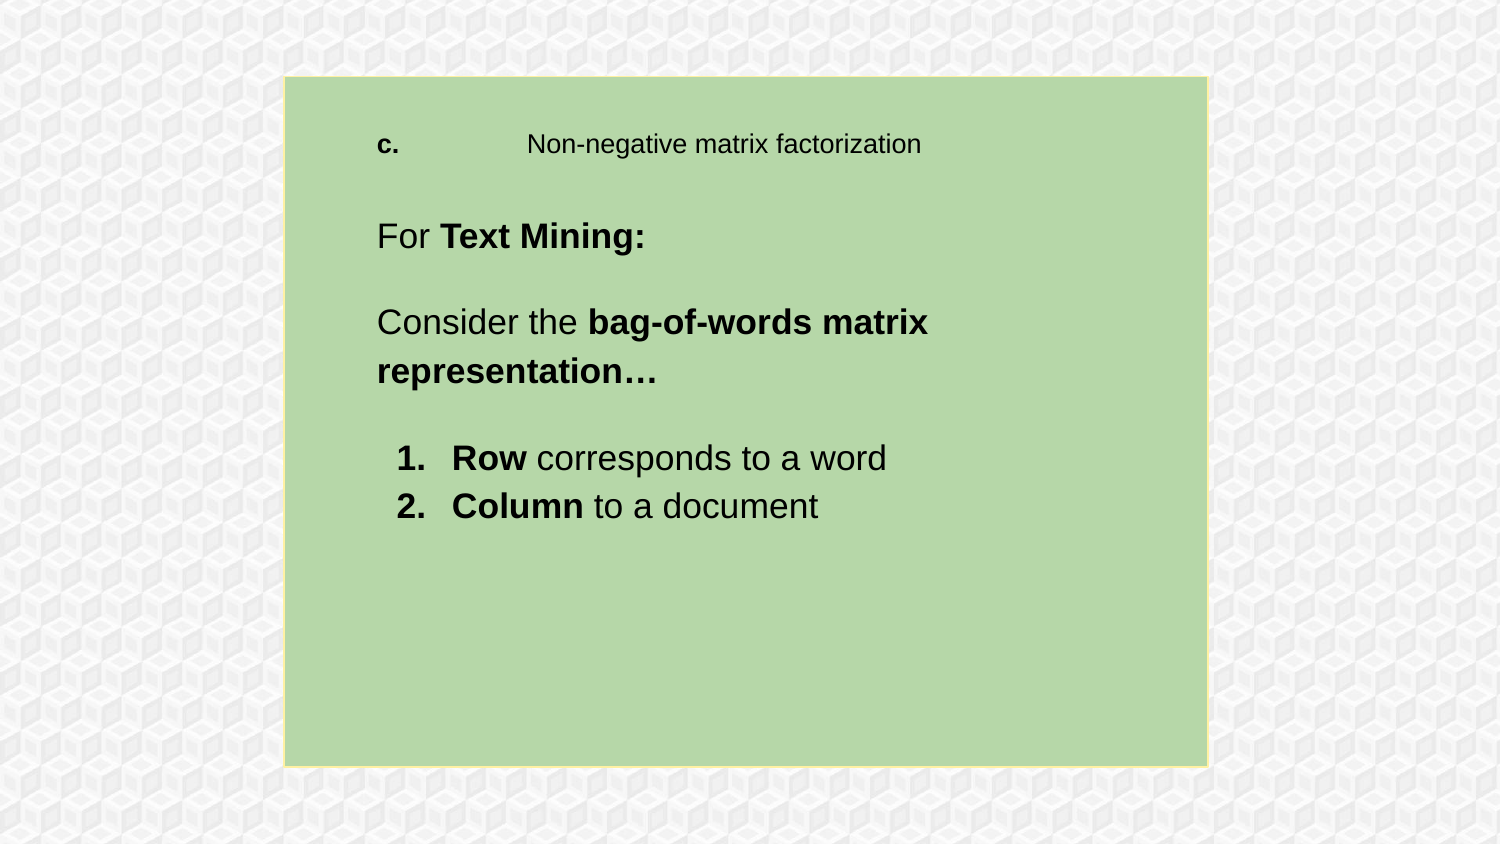

# c. 	Non-negative matrix factorization
For Text Mining:
Consider the bag-of-words matrix representation…
Row corresponds to a word
Column to a document